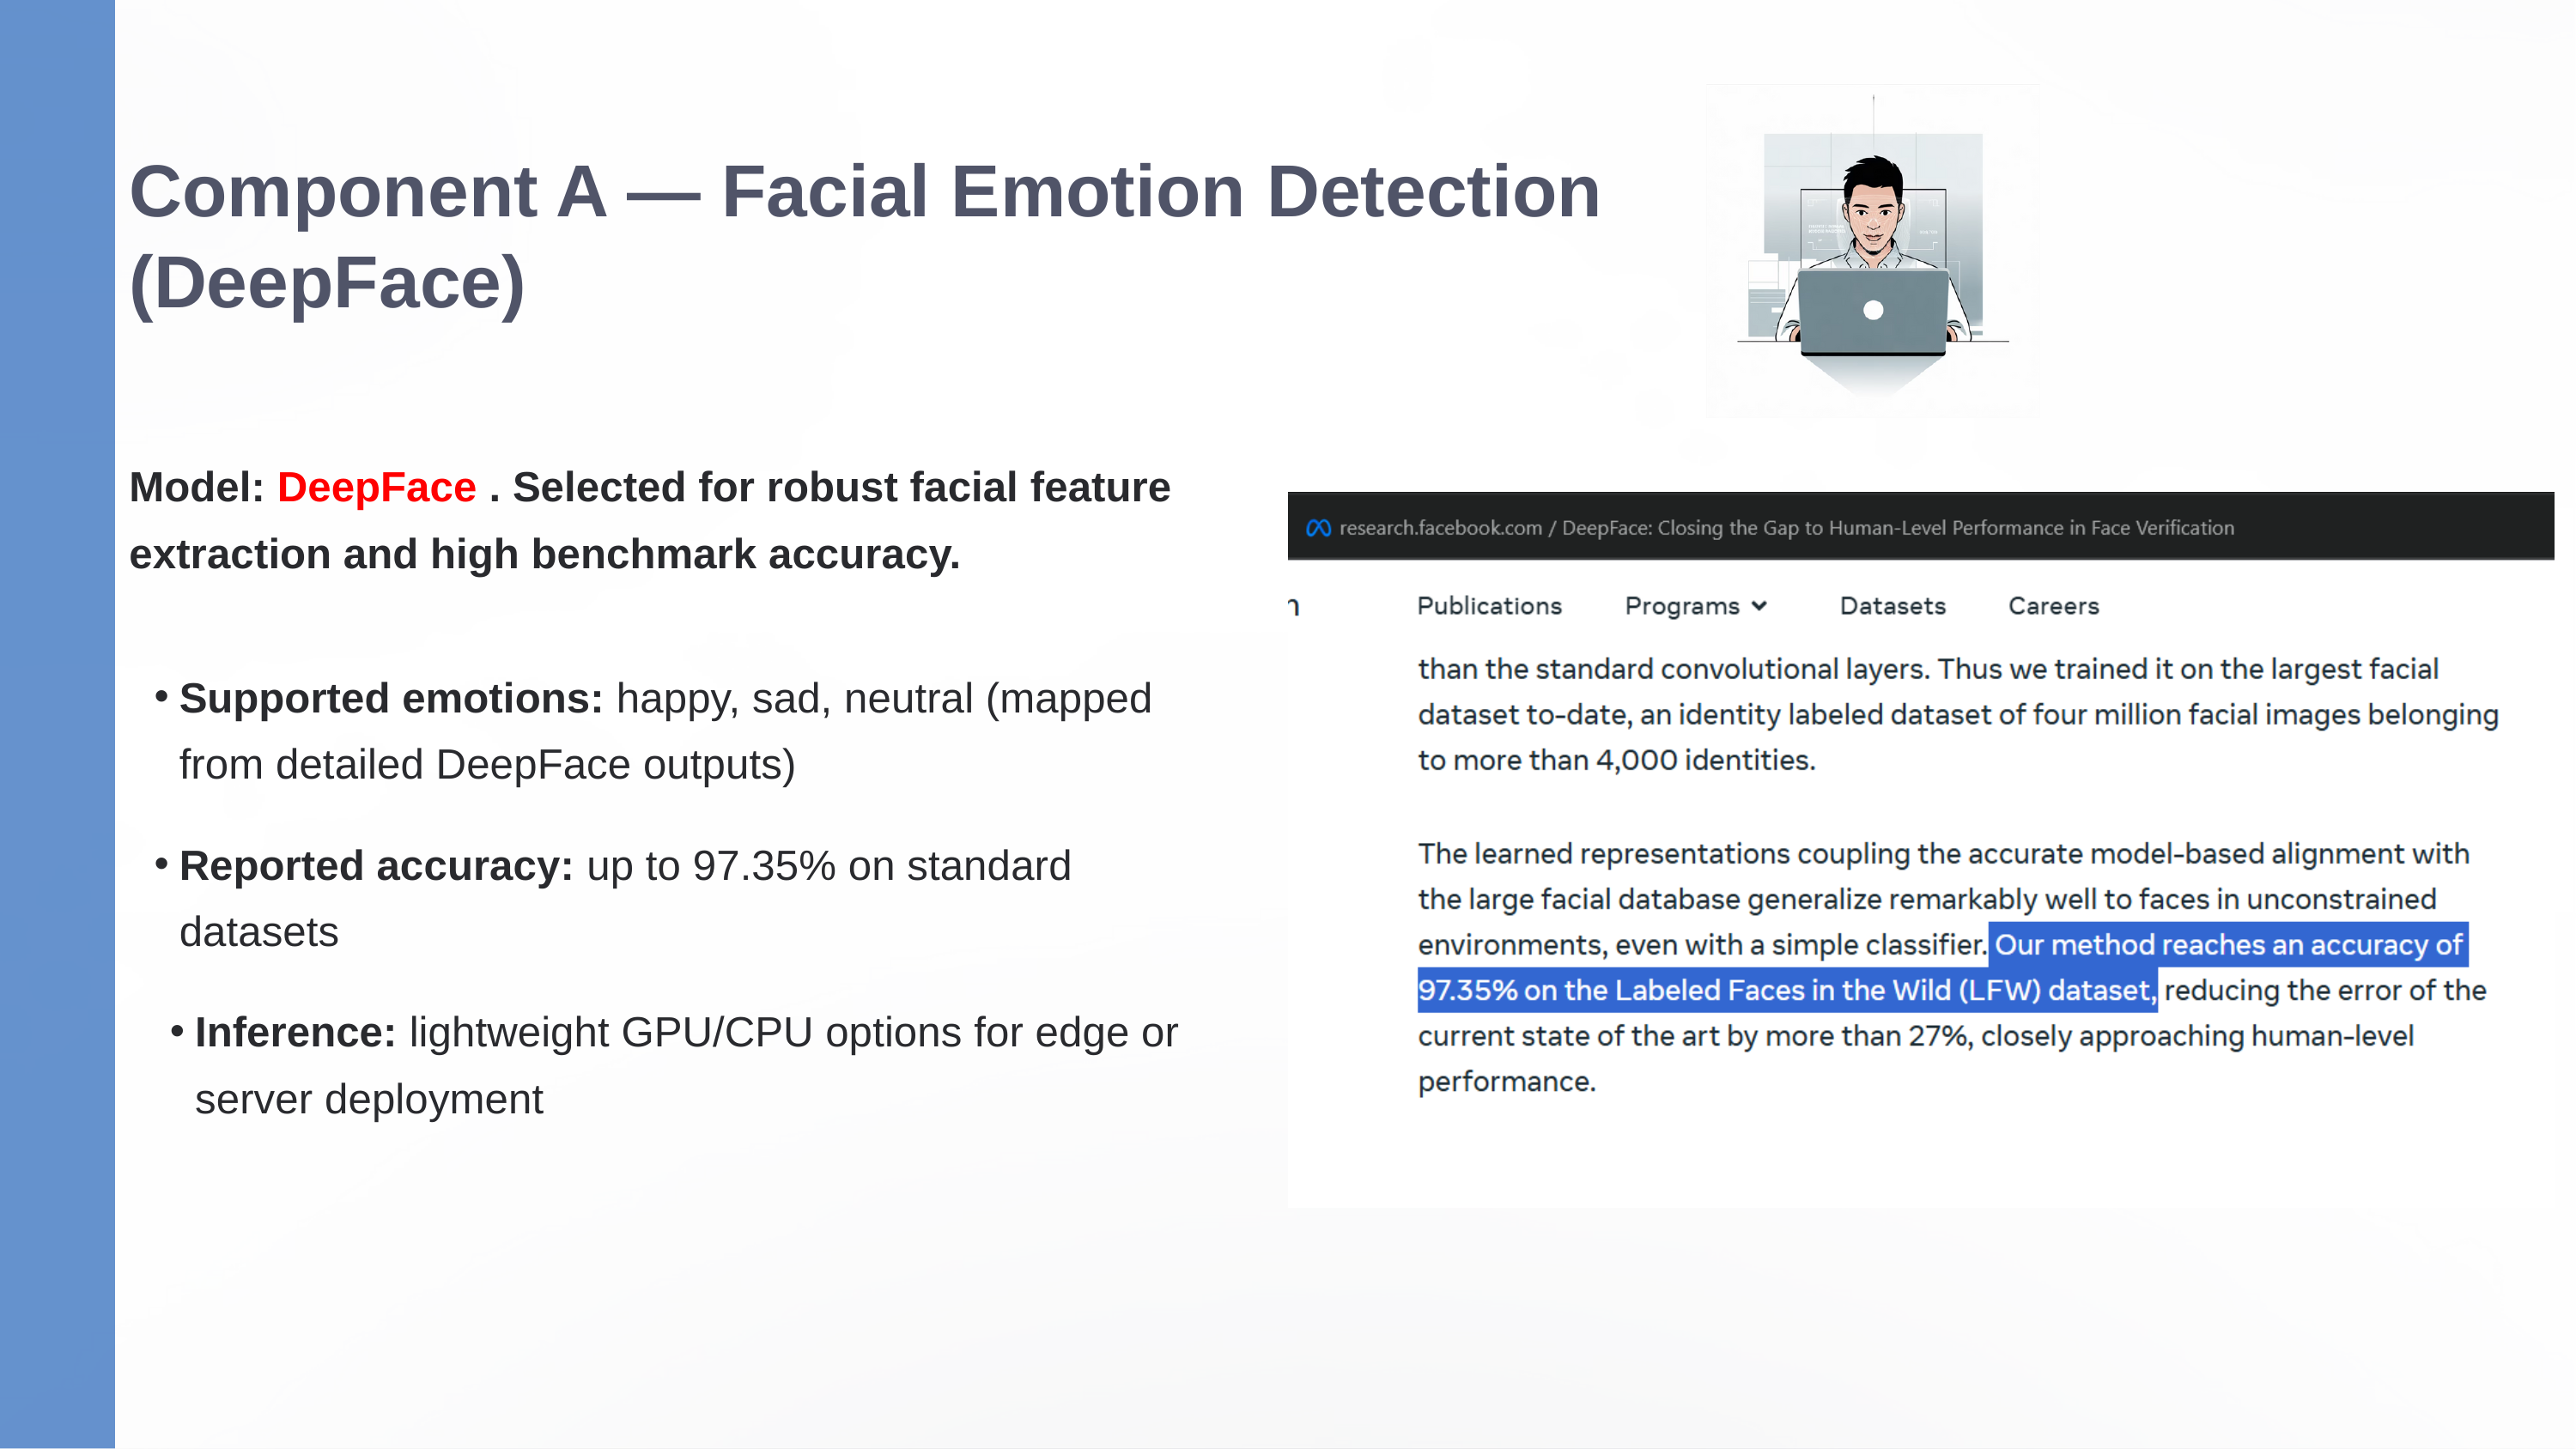

Component A — Facial Emotion Detection (DeepFace)
Model: DeepFace . Selected for robust facial feature extraction and high benchmark accuracy.

Supported emotions: happy, sad, neutral (mapped from detailed DeepFace outputs)
Reported accuracy: up to 97.35% on standard datasets
Inference: lightweight GPU/CPU options for edge or server deployment